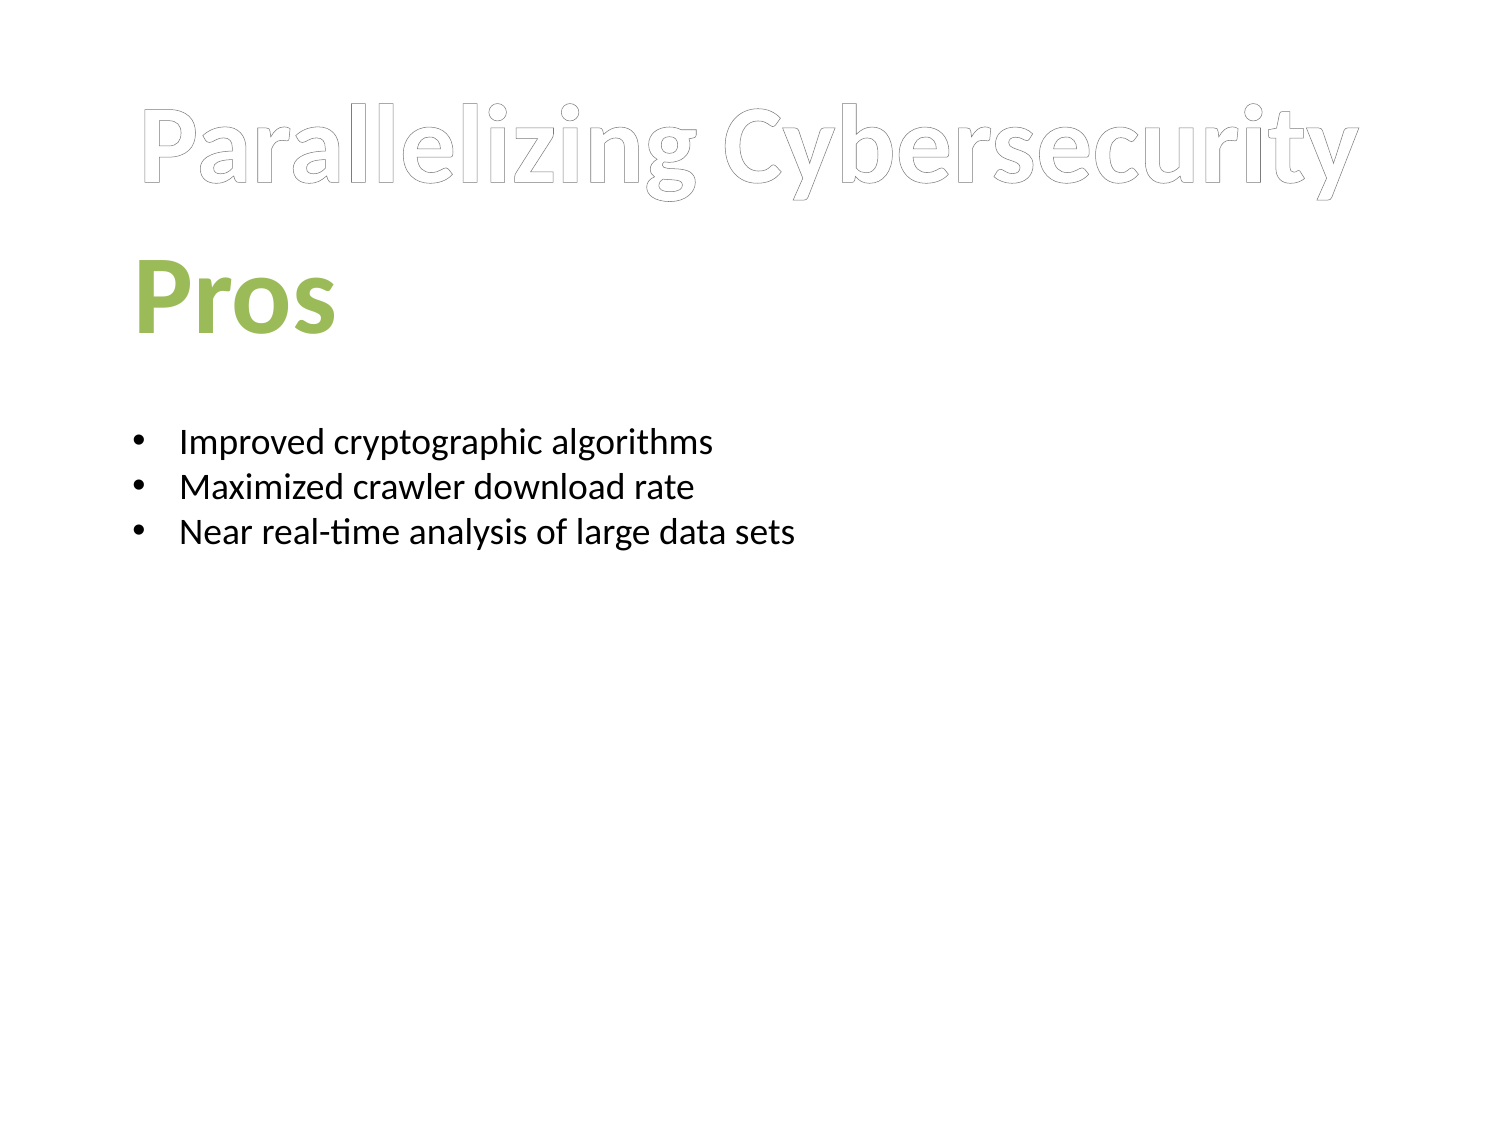

Parallelizing Cybersecurity
Pros
Improved cryptographic algorithms
Maximized crawler download rate
Near real-time analysis of large data sets